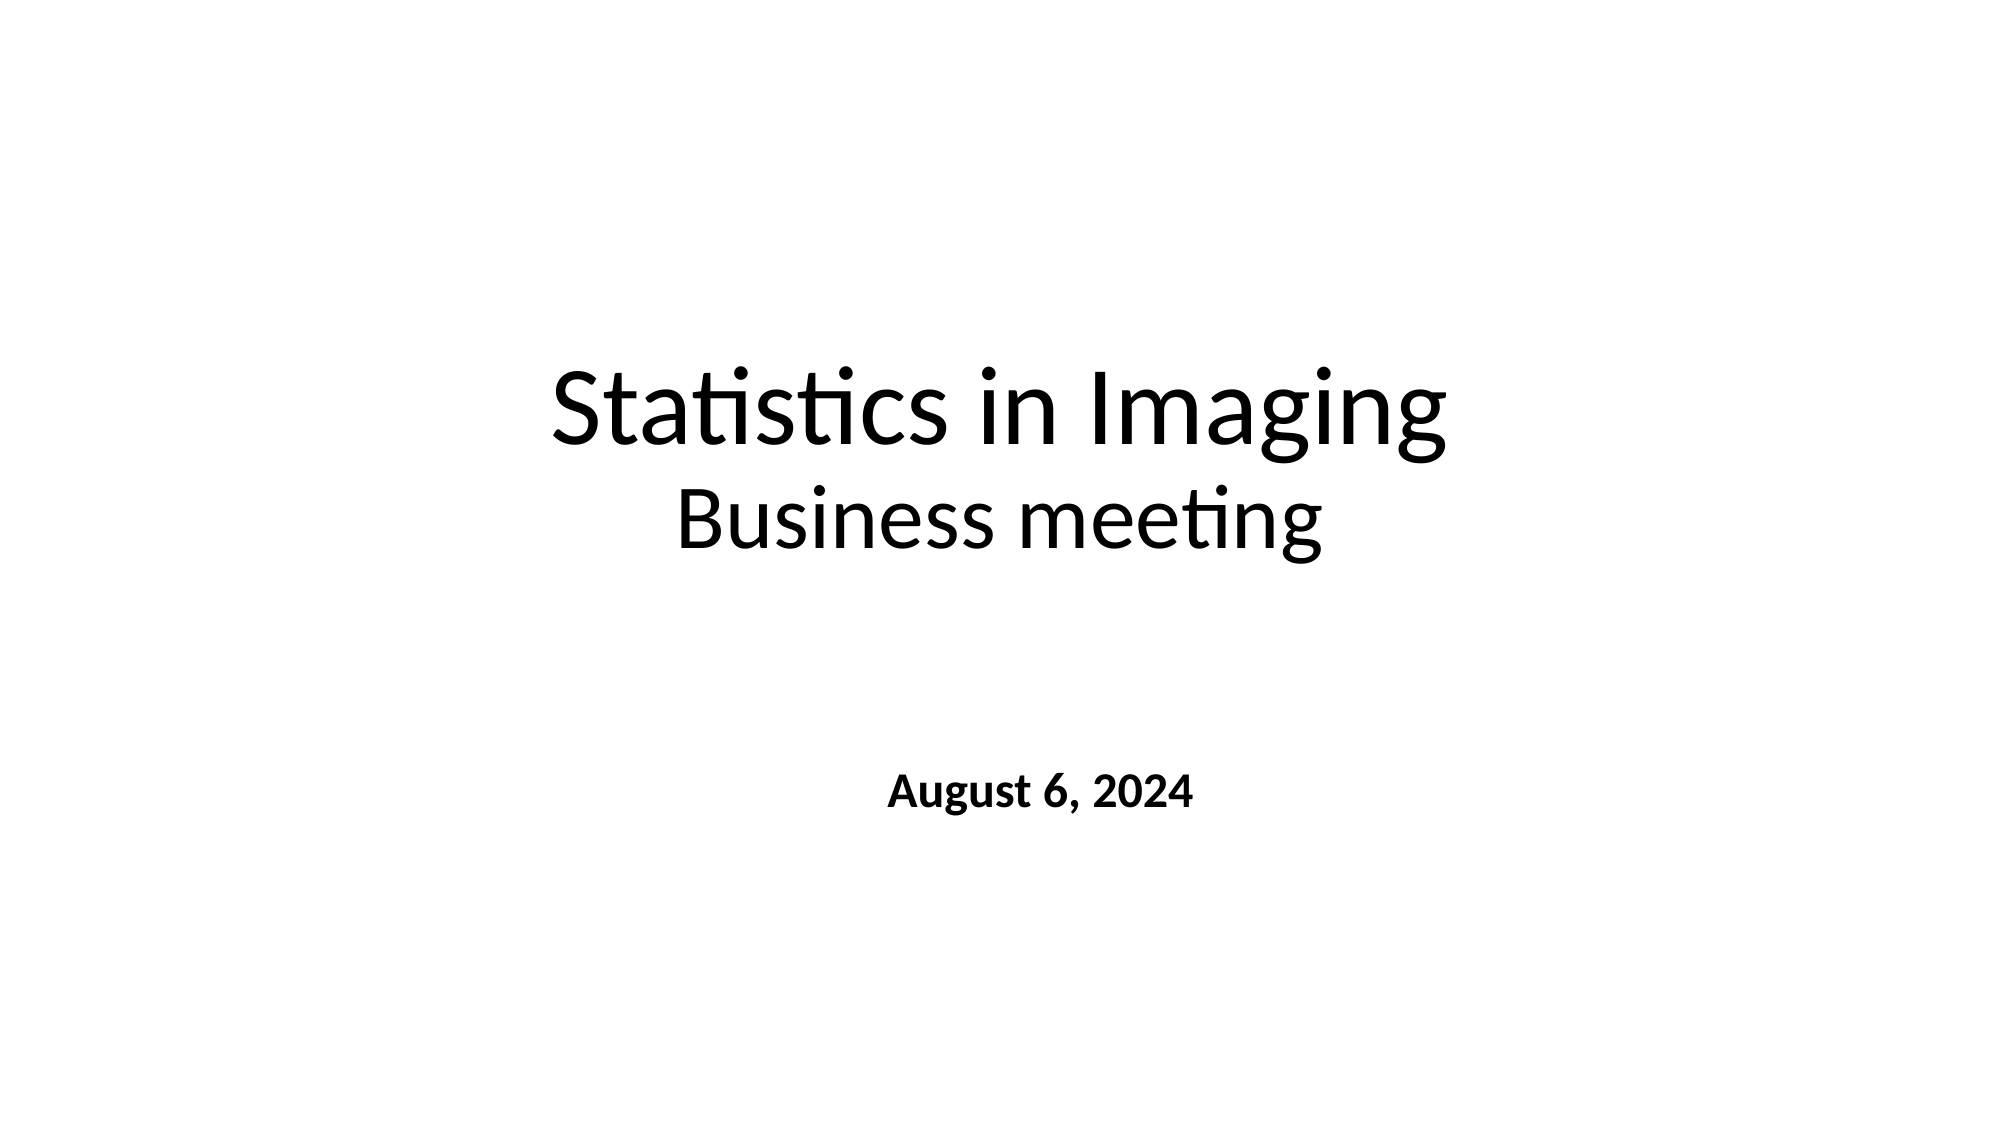

# Statistics in Imaging Business meeting
August 6, 2024